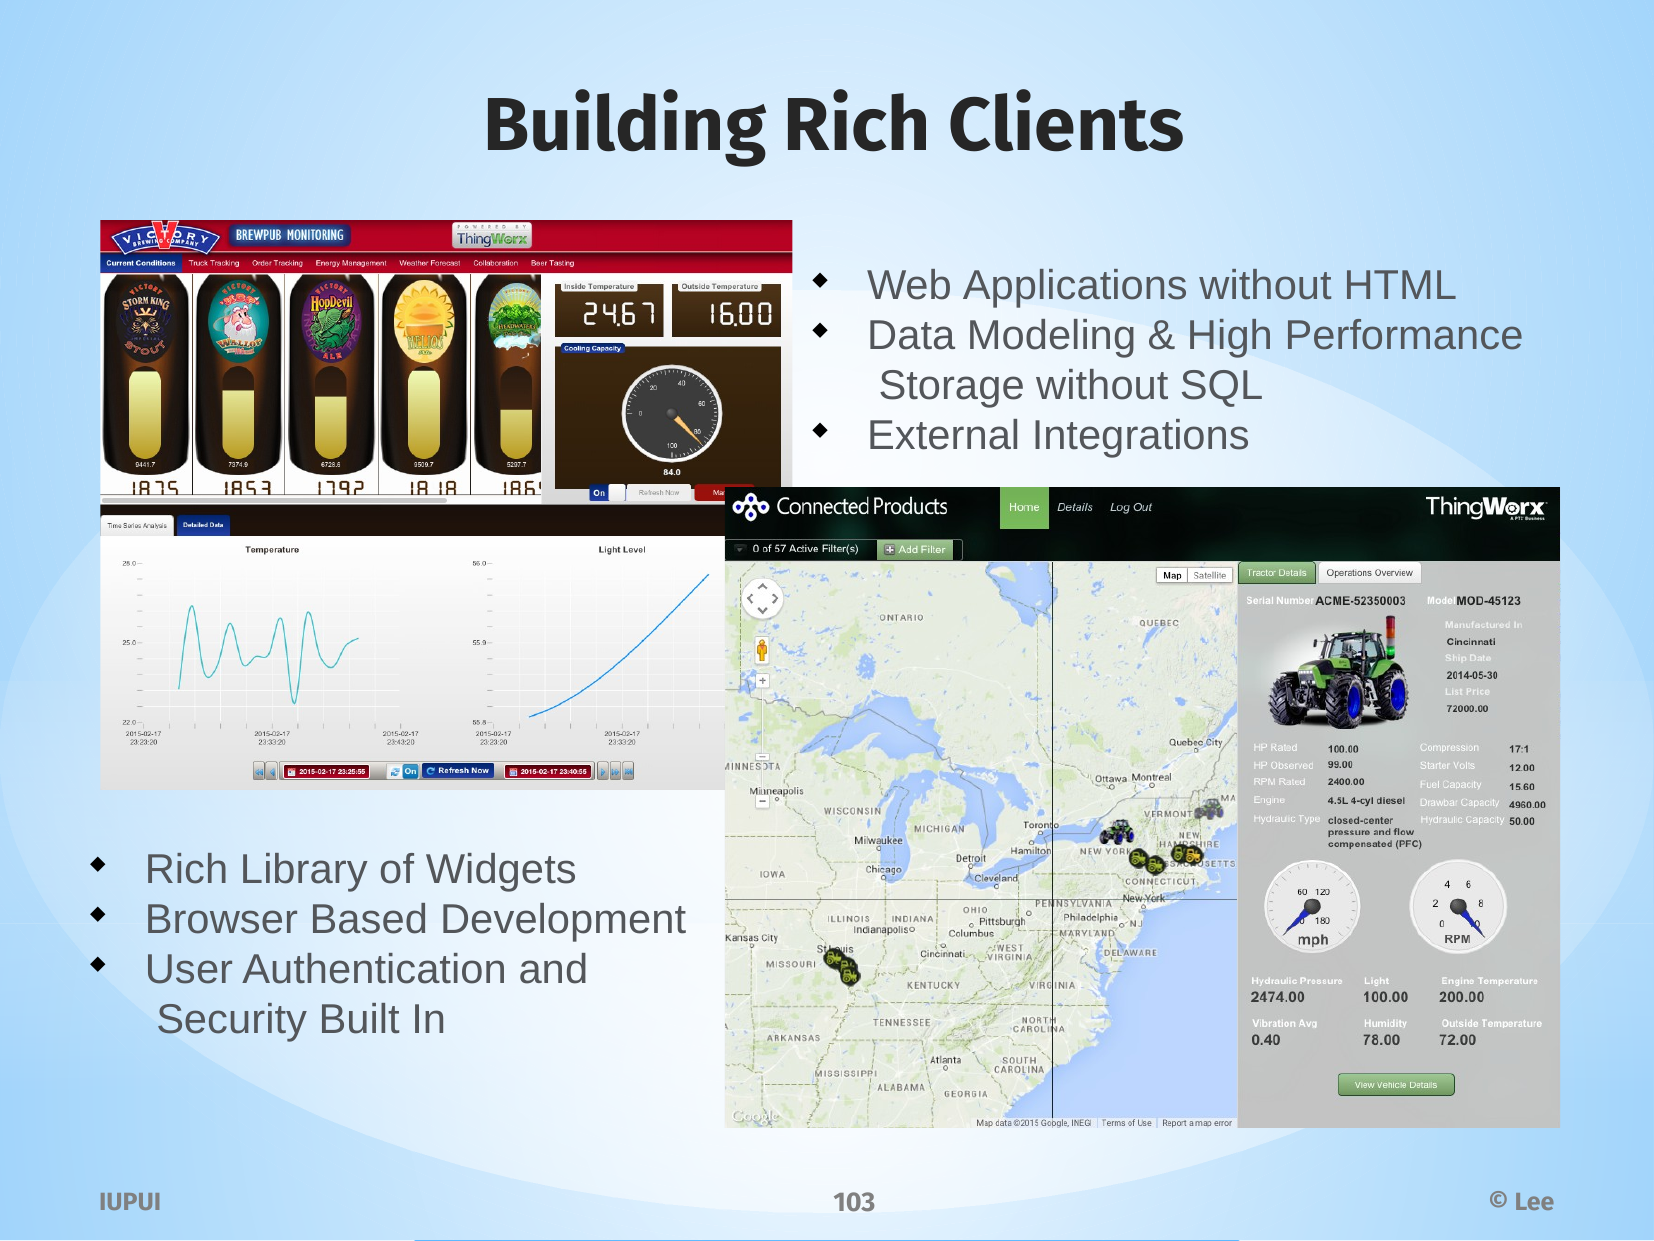

# Building Rich Clients

Web Applications without HTML
Data Modeling & High Performance  Storage without SQL
External Integrations

Rich Library of Widgets
Browser Based Development
User Authentication and  Security Built In
IUPUI
103
© Lee